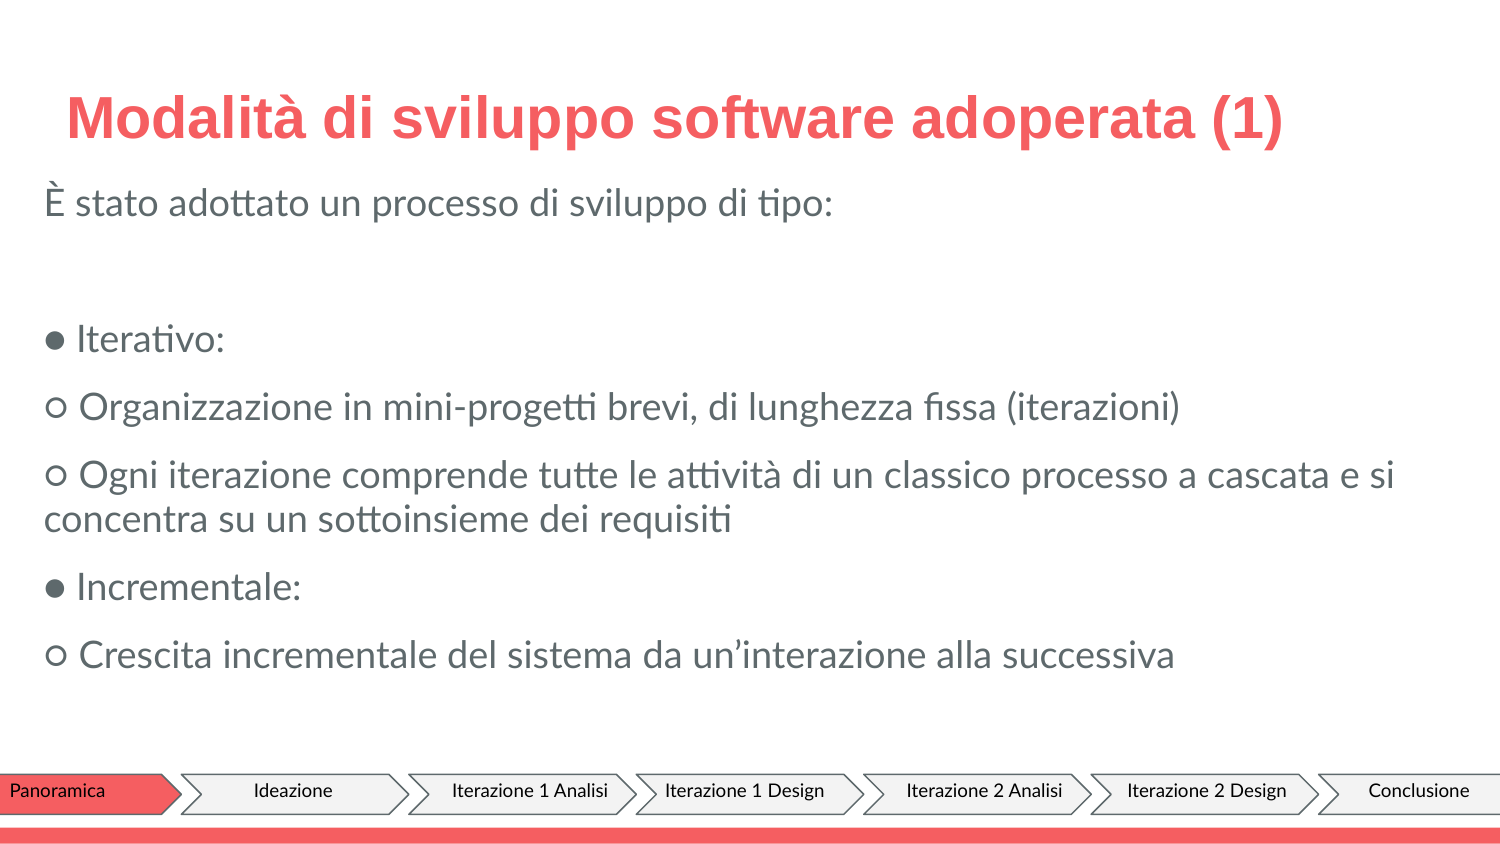

# Modalità di sviluppo software adoperata (1)
È stato adottato un processo di sviluppo di tipo:

● Iterativo:
○ Organizzazione in mini-progetti brevi, di lunghezza fissa (iterazioni)
○ Ogni iterazione comprende tutte le attività di un classico processo a cascata e si concentra su un sottoinsieme dei requisiti
● Incrementale:
○ Crescita incrementale del sistema da un’interazione alla successiva

Panoramica
Ideazione
Iterazione 1 Analisi
Iterazione 1 Design
Iterazione 2 Analisi
Iterazione 2 Design
Conclusione